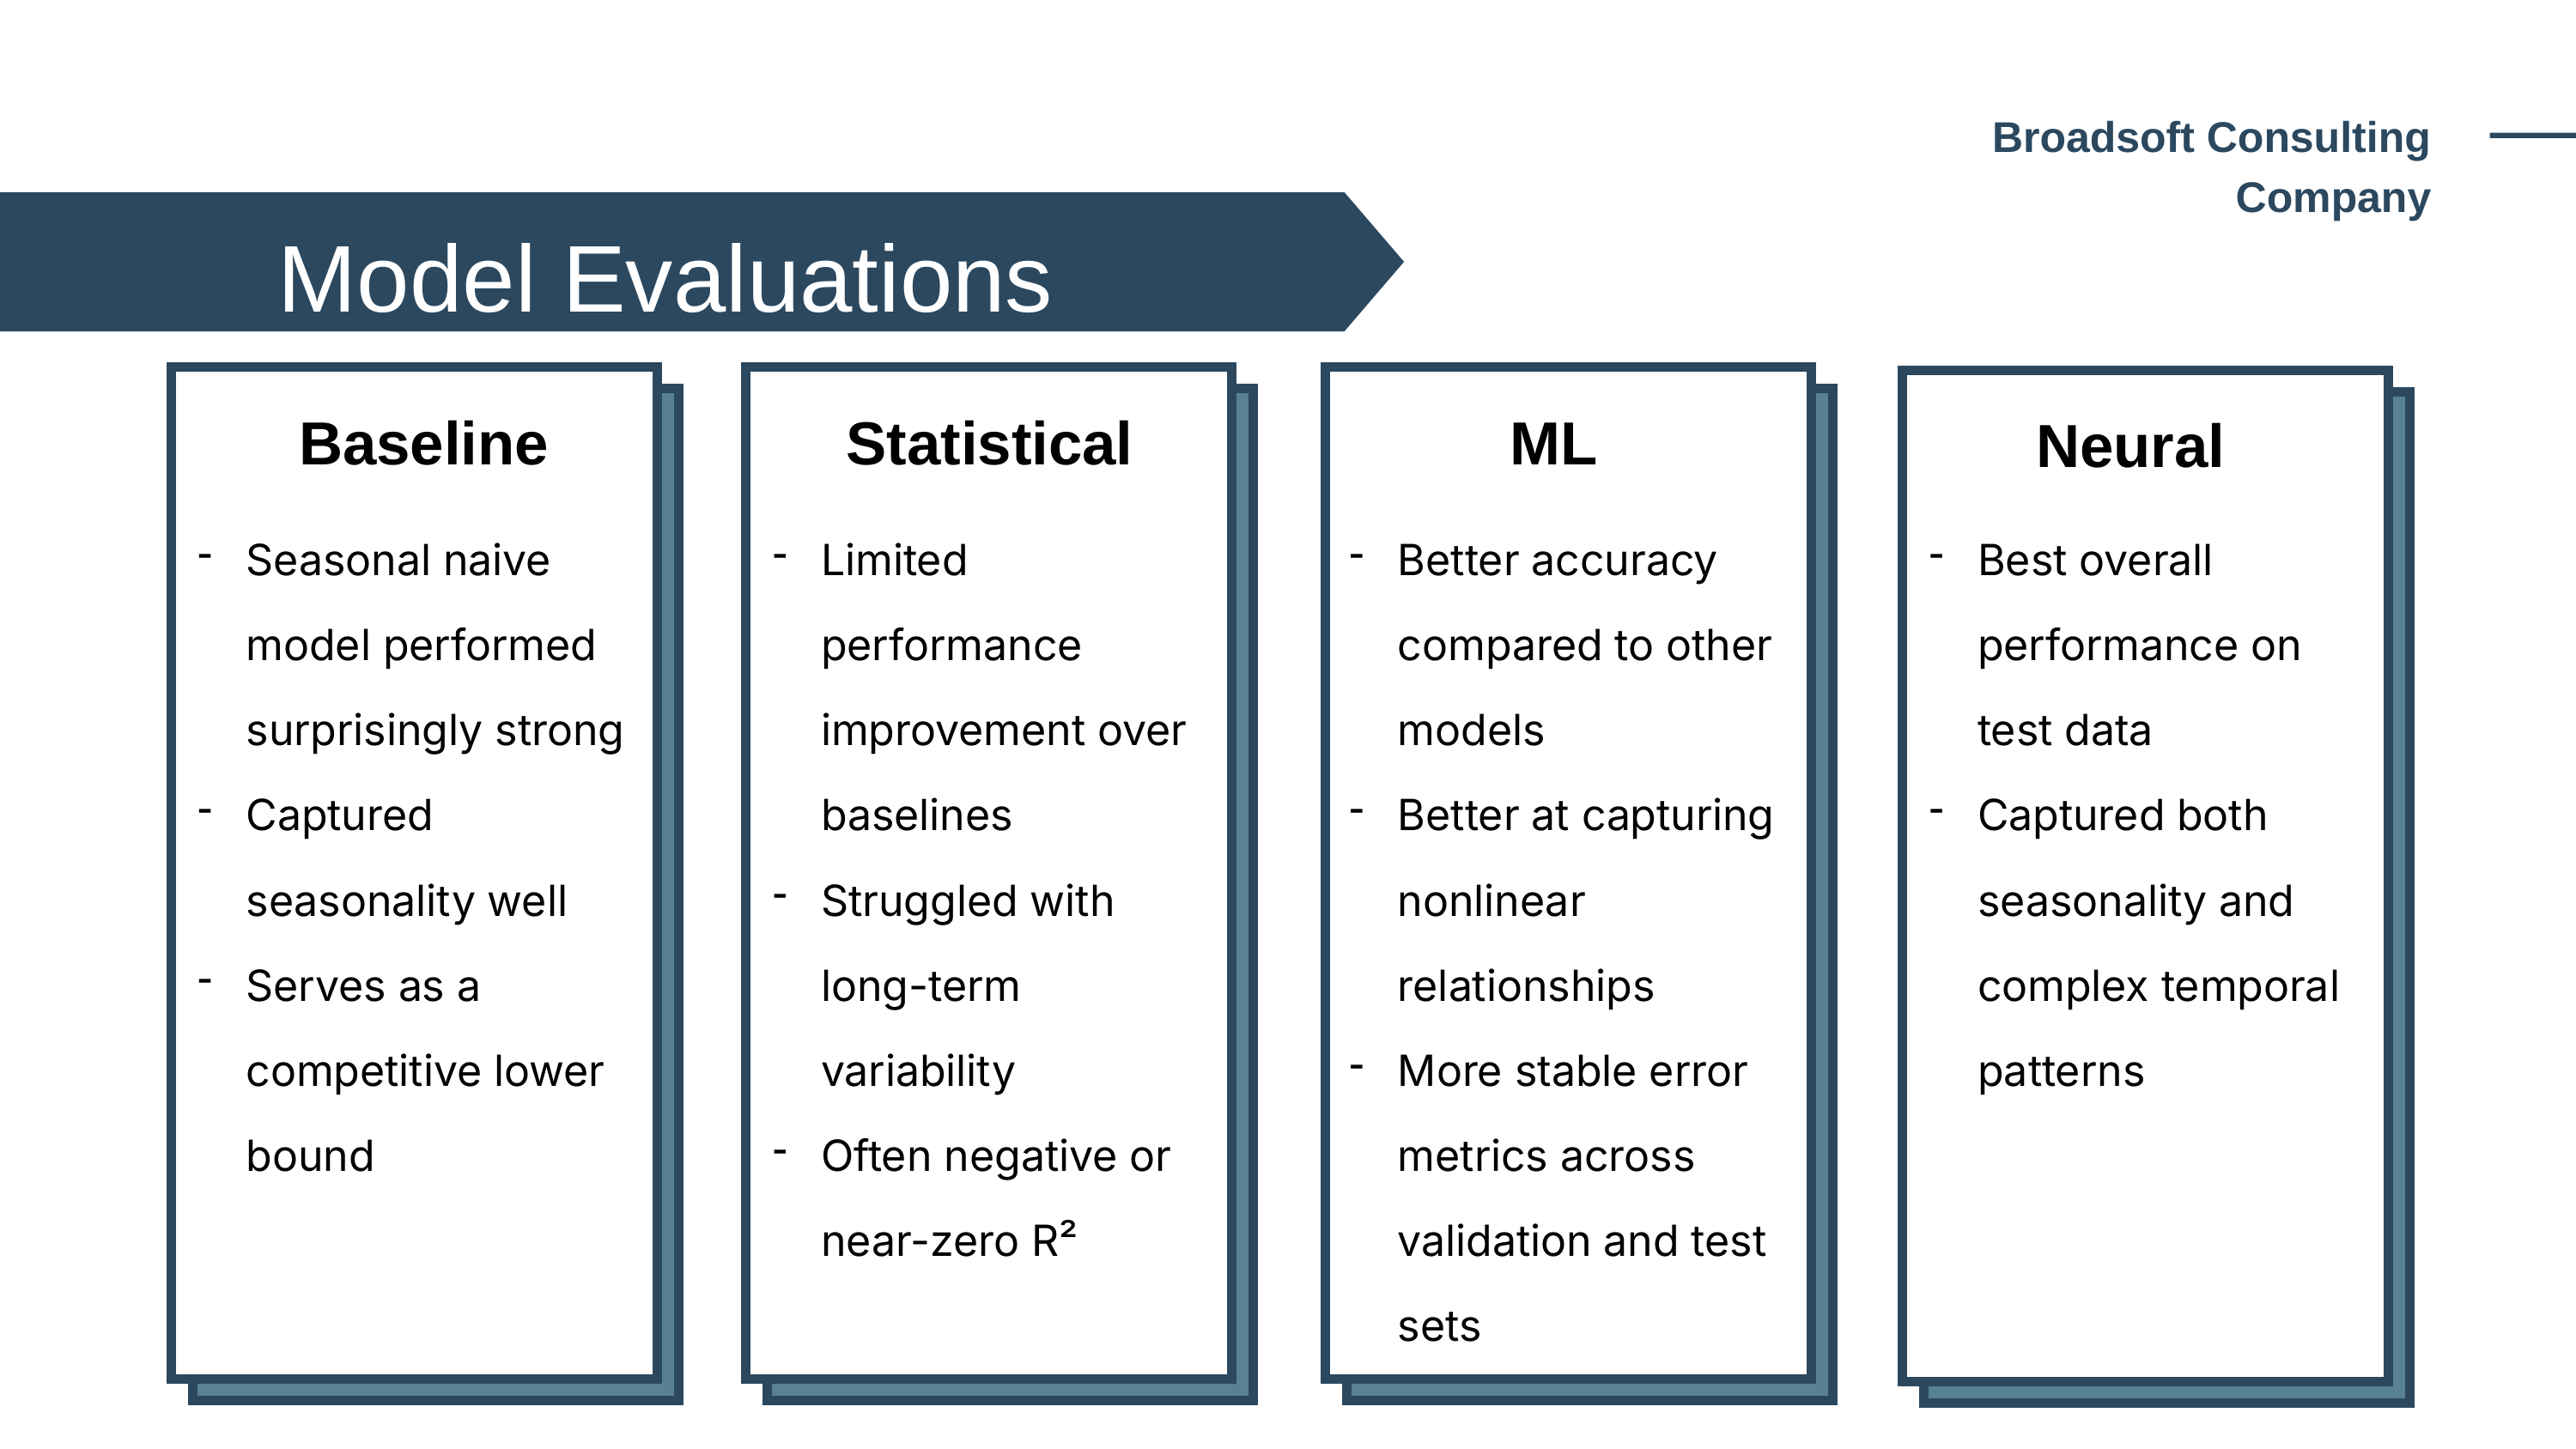

Broadsoft Consulting Company

Model Evaluations

Baseline
Statistical
ML

Neural
Seasonal naive model performed surprisingly strong
Captured seasonality well
Serves as a competitive lower bound
Limited performance improvement over baselines
Struggled with long-term variability
Often negative or near-zero R²
Better accuracy compared to other models
Better at capturing nonlinear relationships
More stable error metrics across validation and test sets
Best overall performance on test data
Captured both seasonality and complex temporal patterns